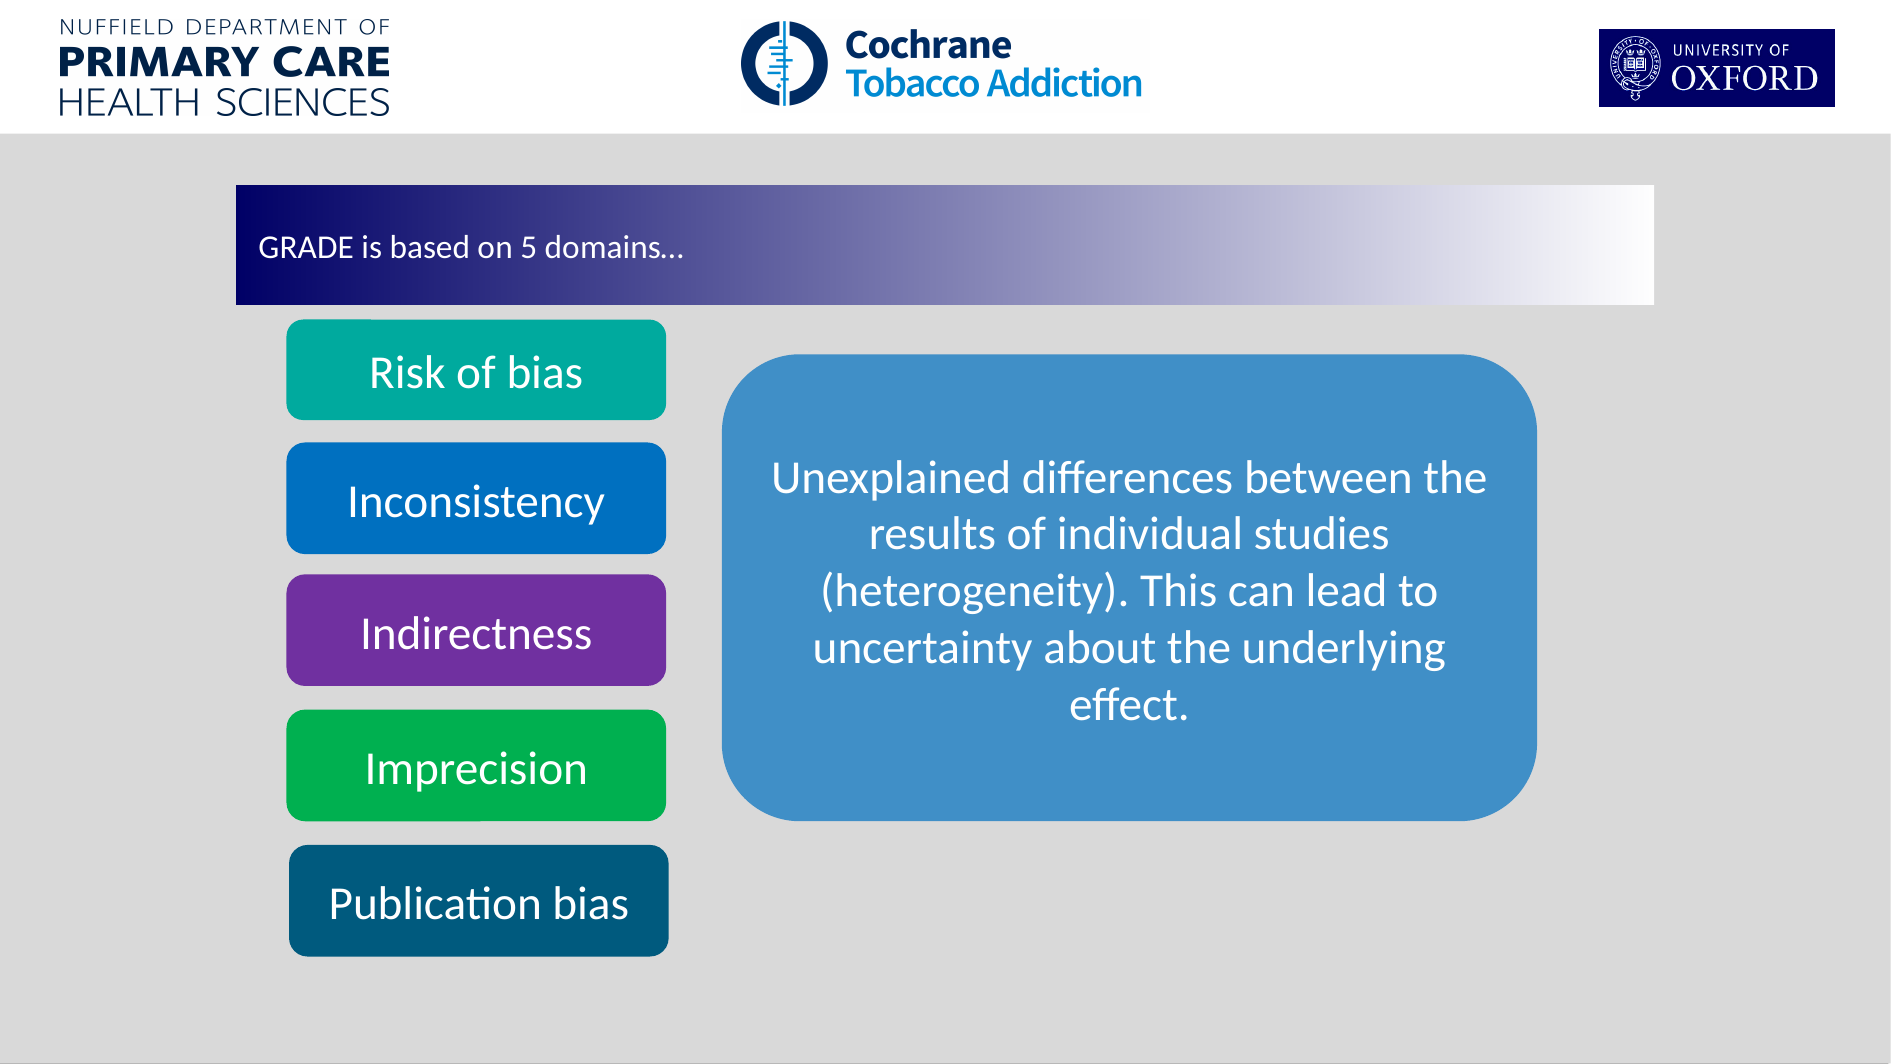

GRADE is based on 5 domains…
Risk of bias
Unexplained differences between the results of individual studies (heterogeneity). This can lead to uncertainty about the underlying effect.
Inconsistency
Indirectness
Imprecision
Publication bias